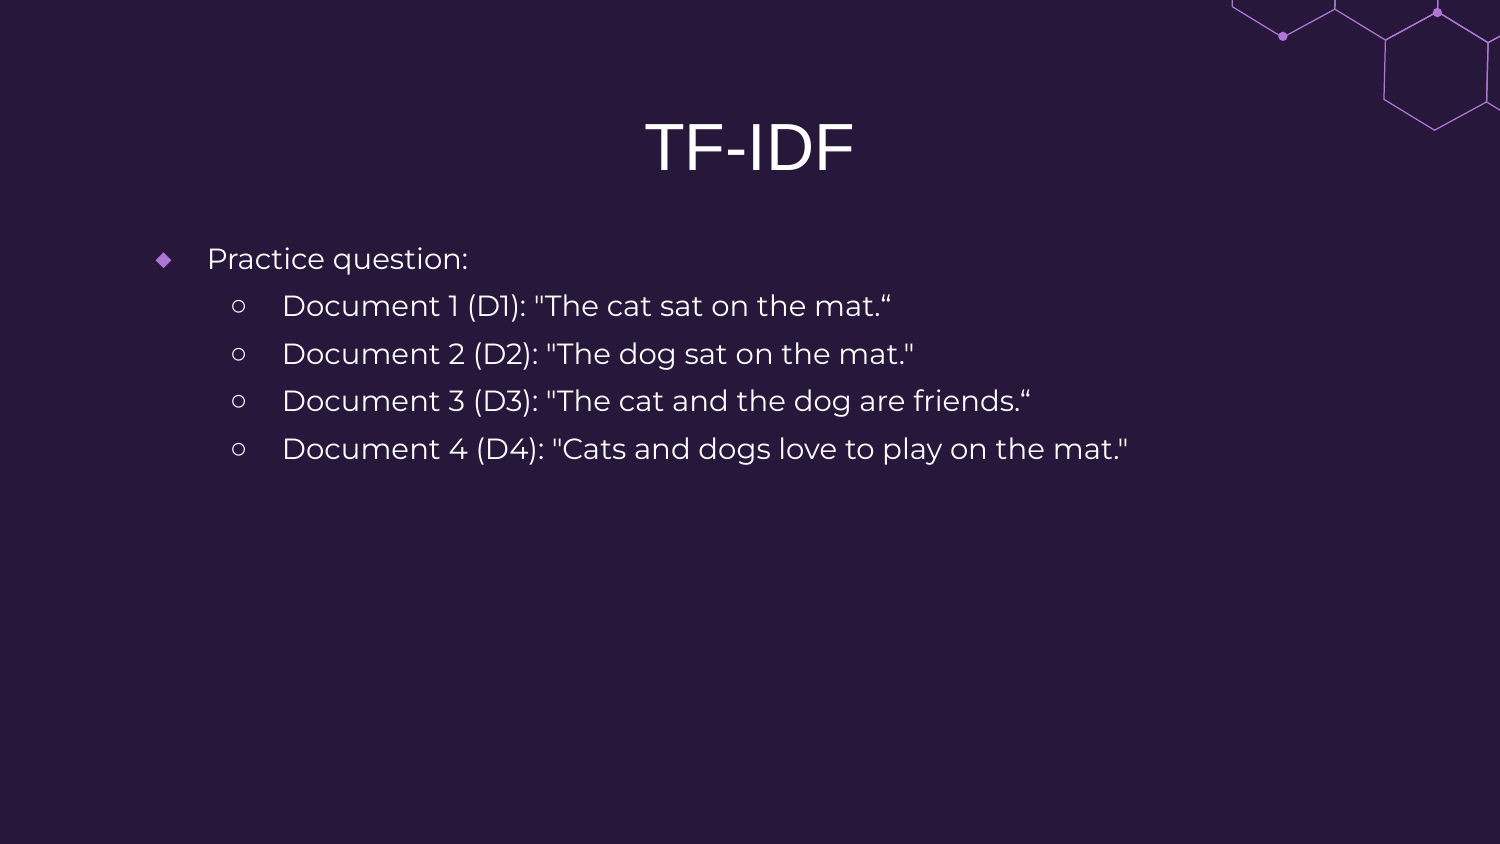

# TF-IDF
Practice question:
Document 1 (D1): "The cat sat on the mat.“
Document 2 (D2): "The dog sat on the mat."
Document 3 (D3): "The cat and the dog are friends.“
Document 4 (D4): "Cats and dogs love to play on the mat."